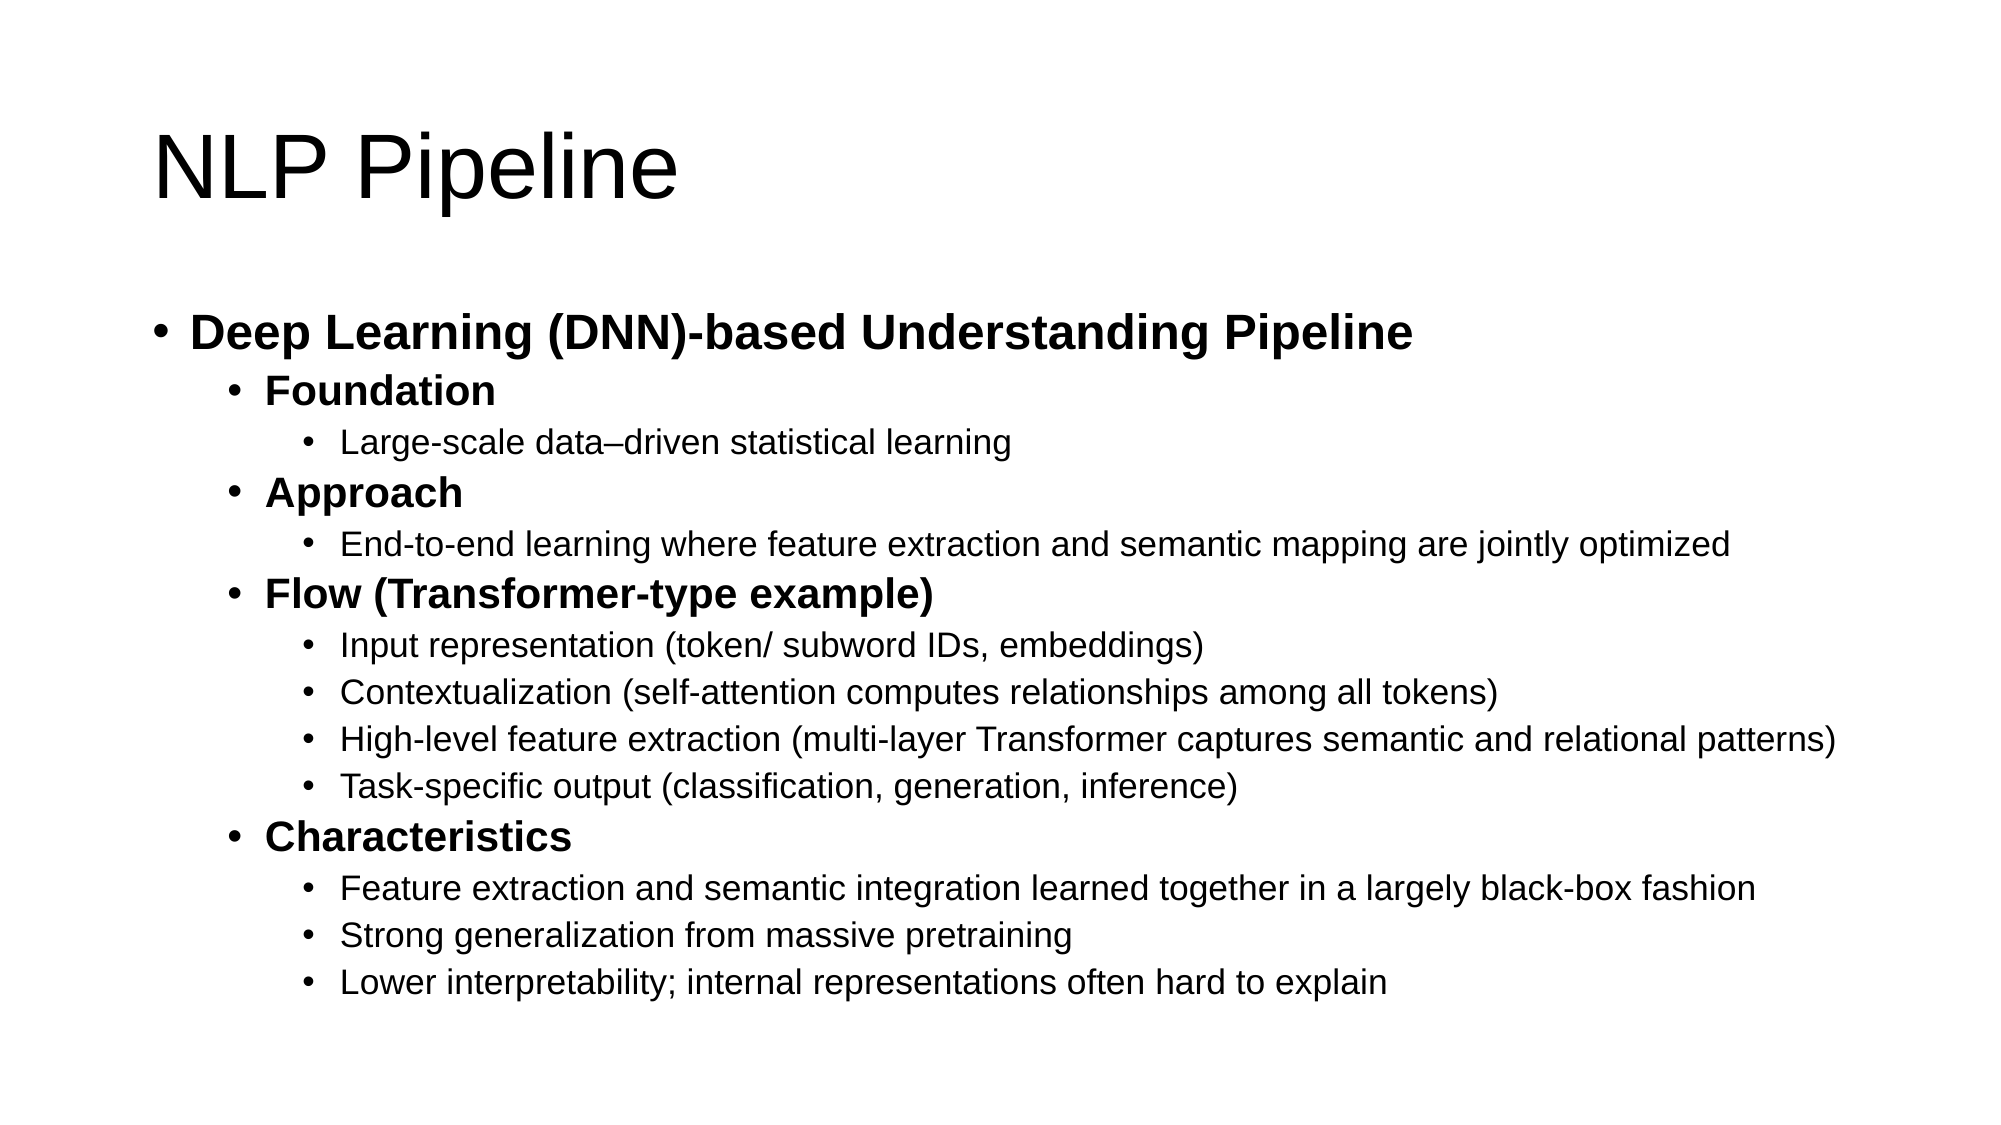

# NLP Pipeline
Deep Learning (DNN)-based Understanding Pipeline
Foundation
Large-scale data–driven statistical learning
Approach
End-to-end learning where feature extraction and semantic mapping are jointly optimized
Flow (Transformer-type example)
Input representation (token/ subword IDs, embeddings)
Contextualization (self-attention computes relationships among all tokens)
High-level feature extraction (multi-layer Transformer captures semantic and relational patterns)
Task-specific output (classification, generation, inference)
Characteristics
Feature extraction and semantic integration learned together in a largely black-box fashion
Strong generalization from massive pretraining
Lower interpretability; internal representations often hard to explain